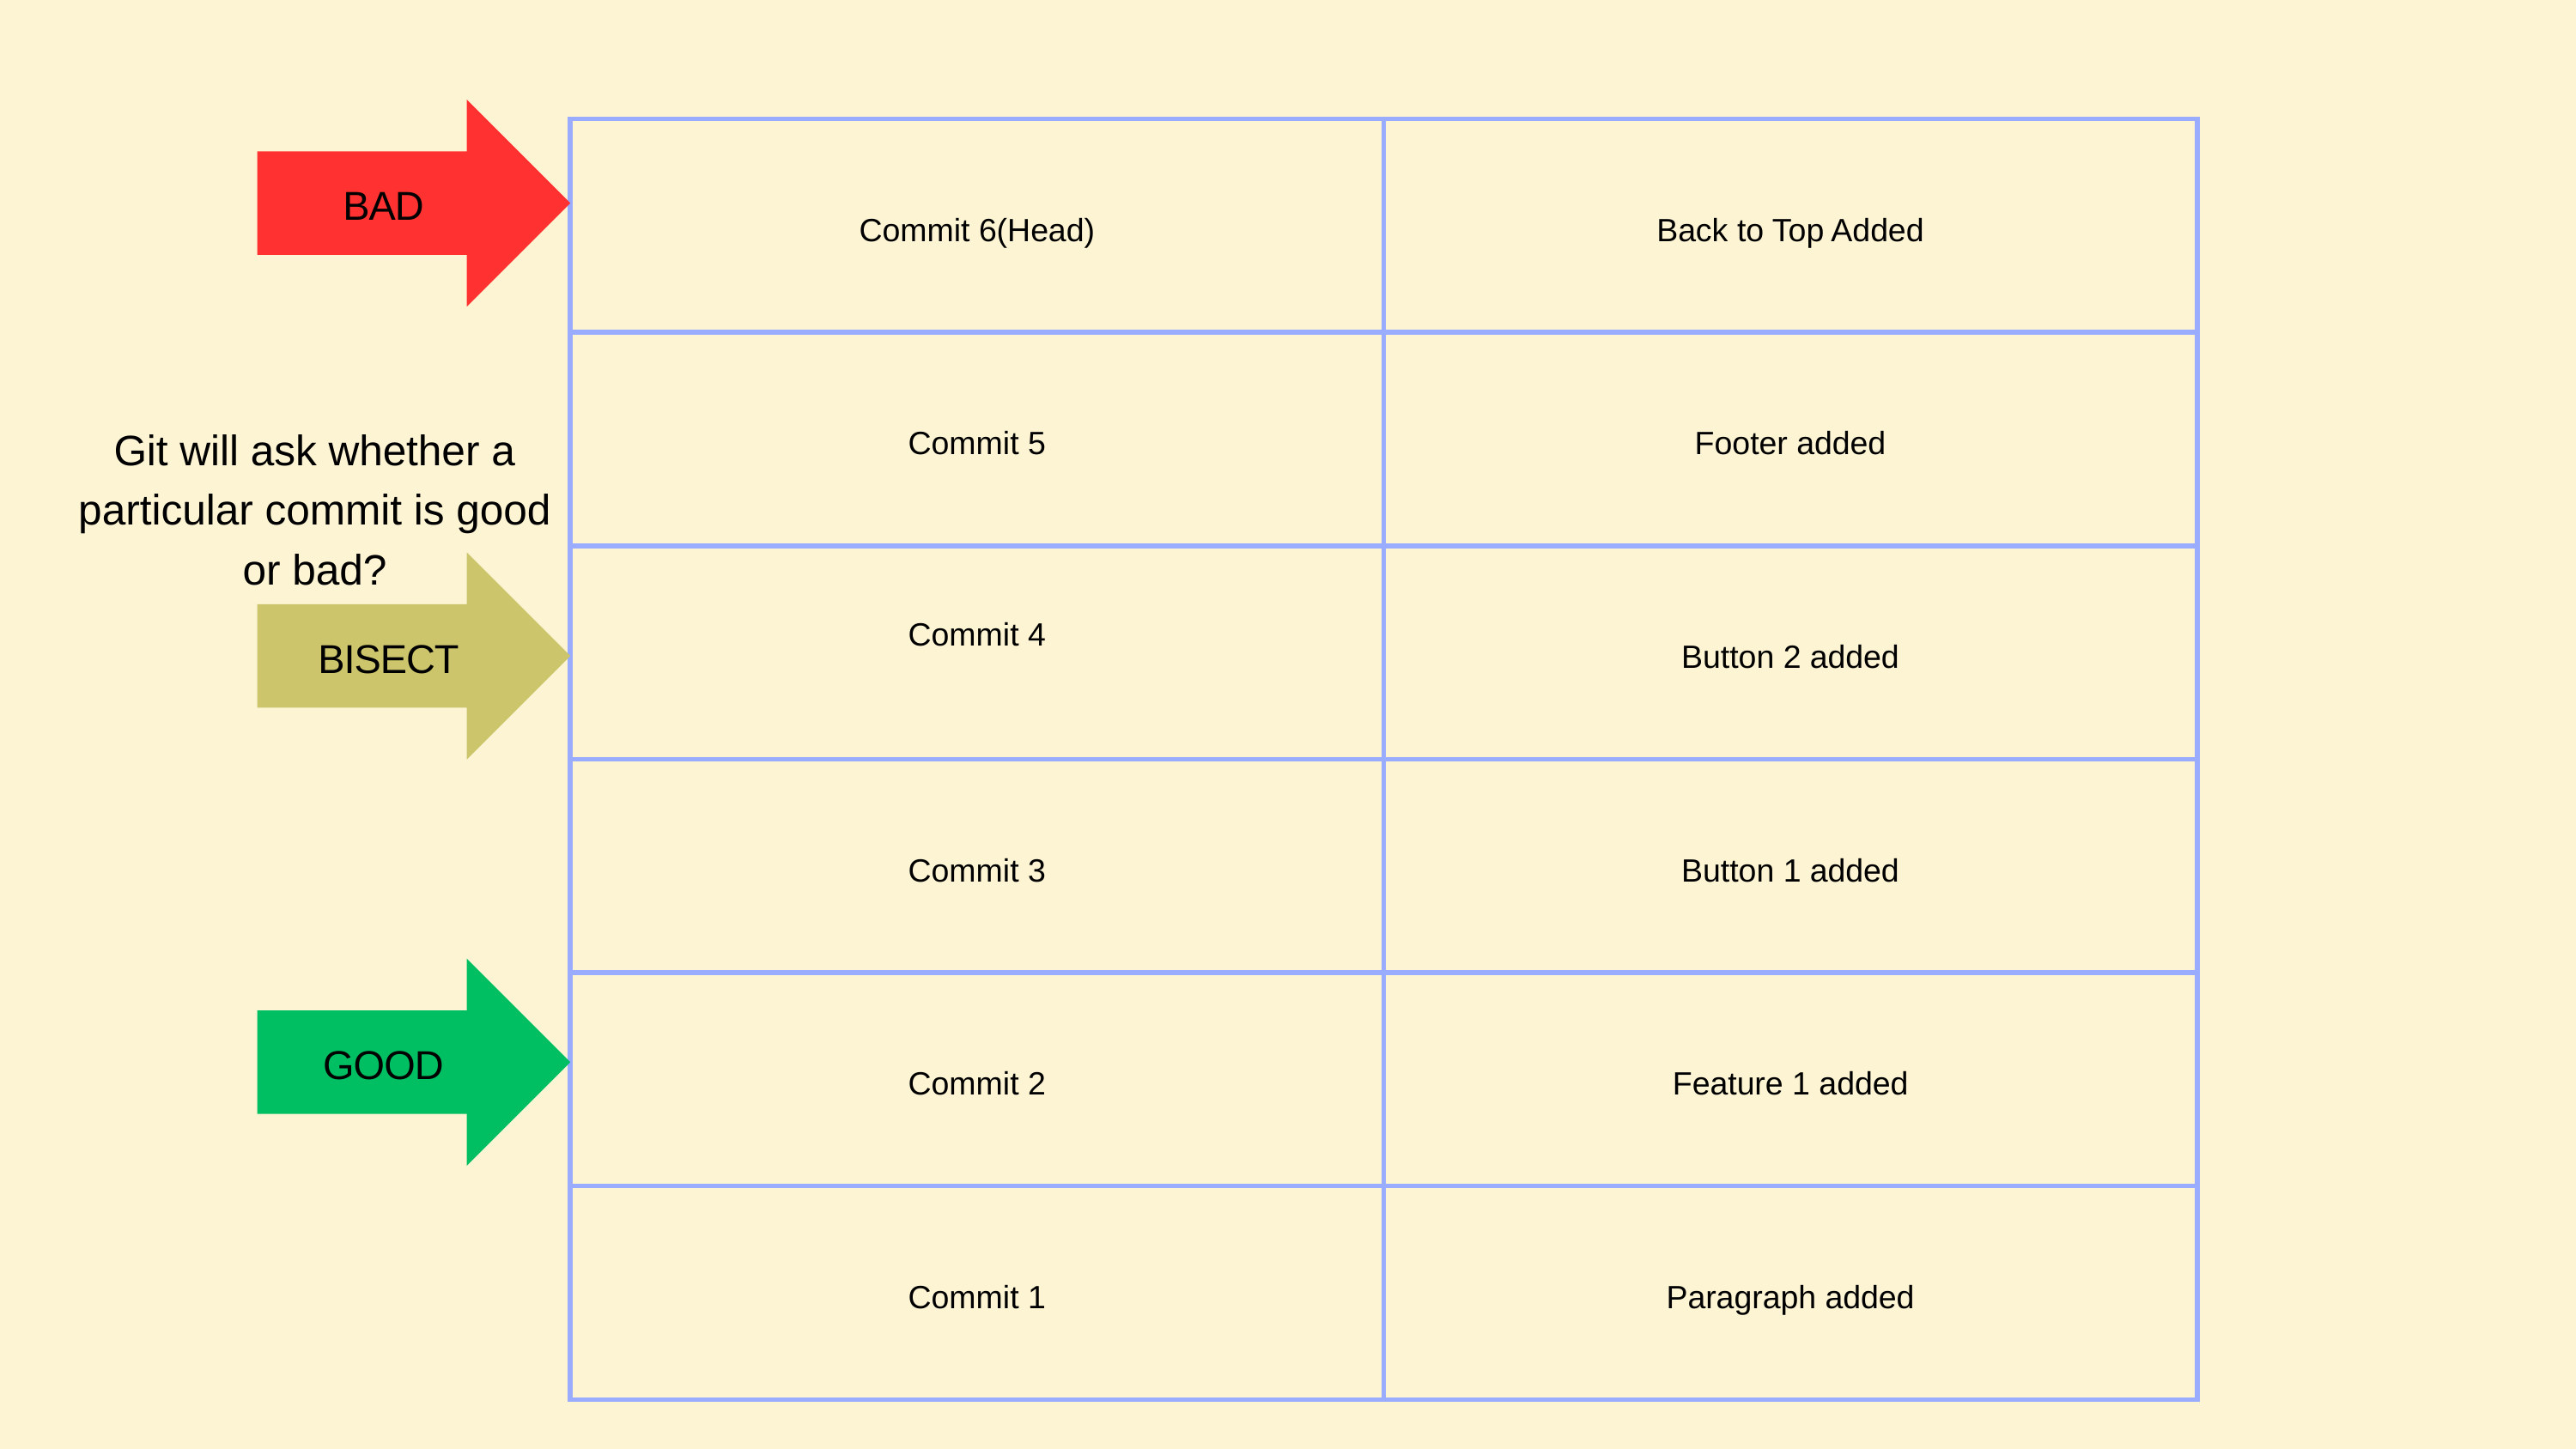

| Commit 6(Head) | Back to Top Added |
| --- | --- |
| Commit 5 | Footer added |
| Commit 4 | Button 2 added |
| Commit 3 | Button 1 added |
| Commit 2 | Feature 1 added |
| Commit 1 | Paragraph added |
BAD
Git will ask whether a particular commit is good or bad?

BISECT

GOOD